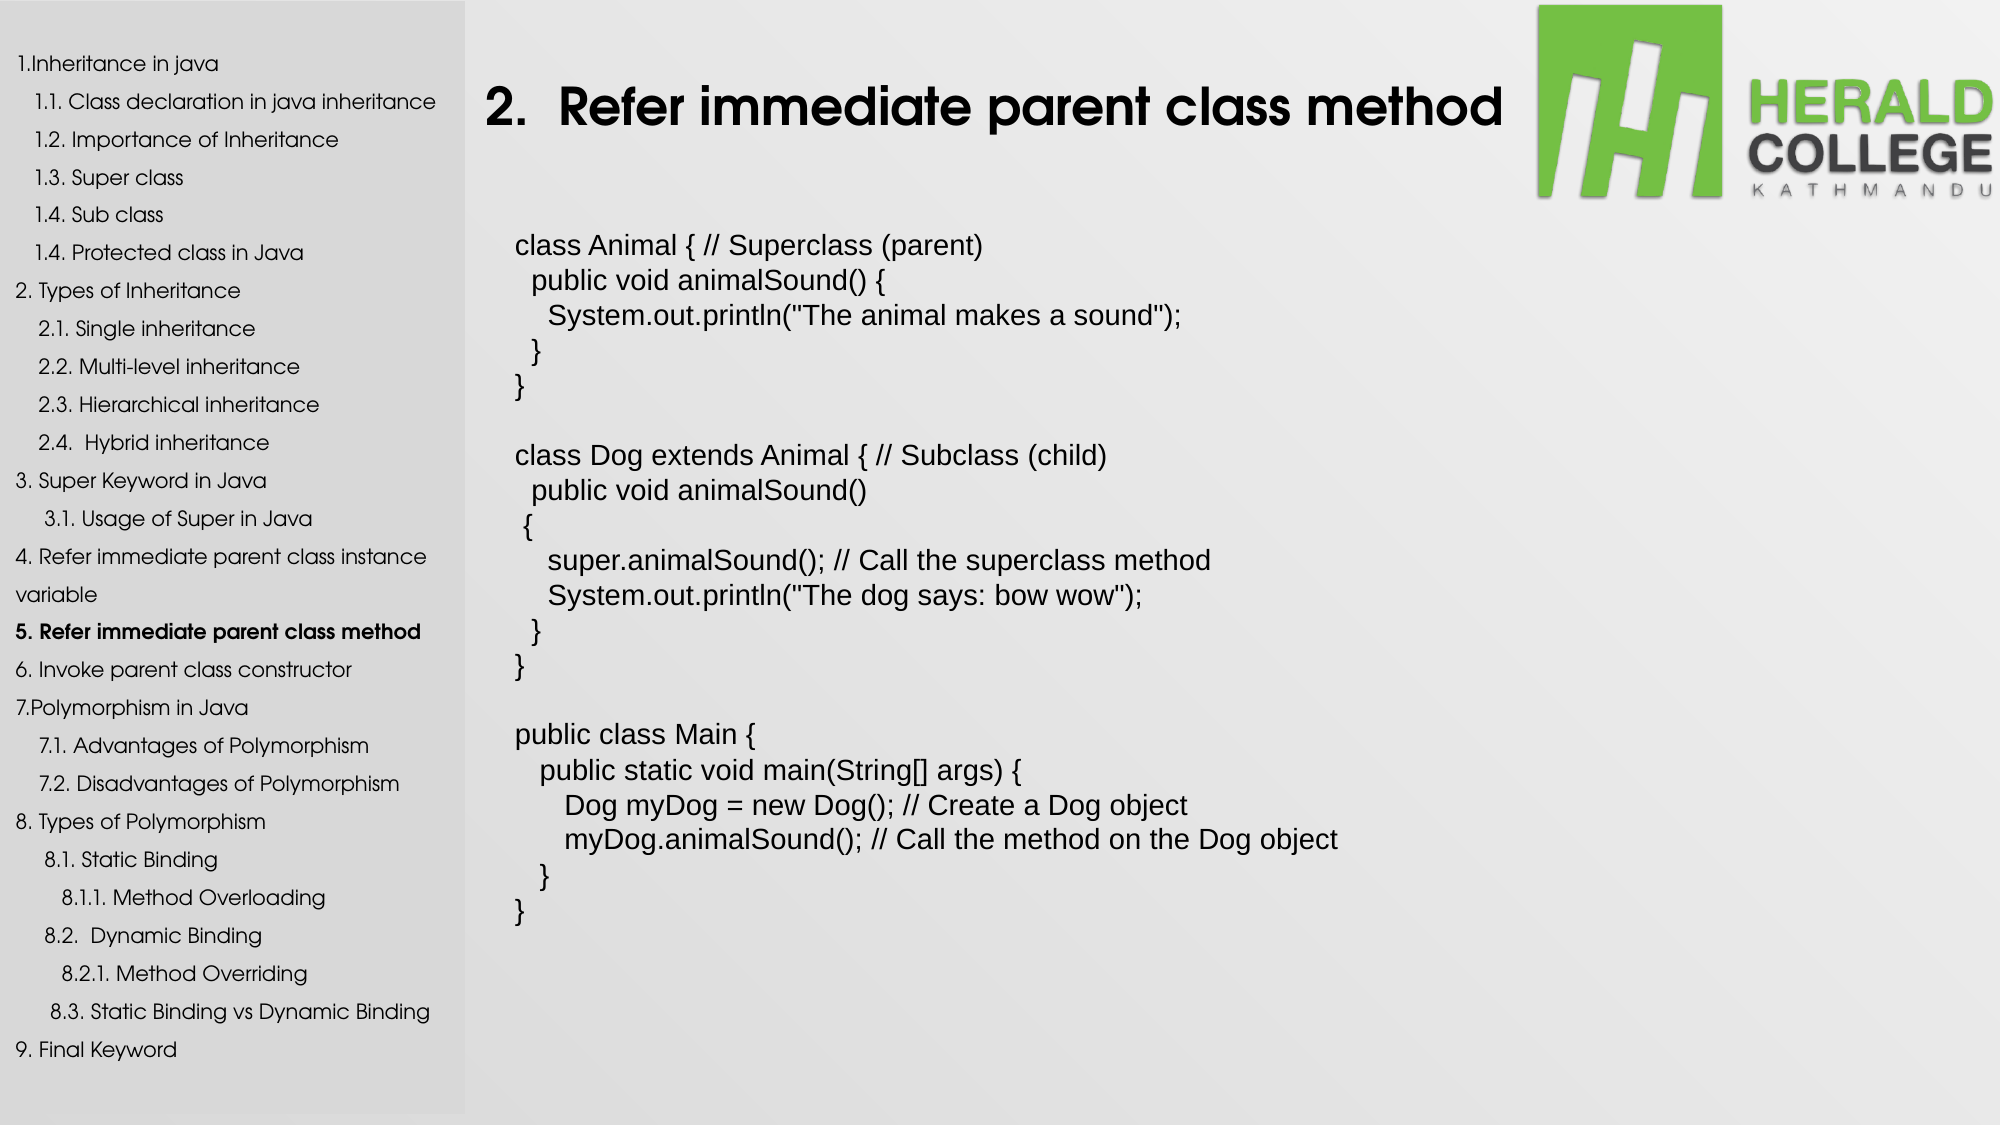

1.Inheritance in java
   1.1. Class declaration in java inheritance
   1.2. Importance of Inheritance
   1.3. Super class
   1.4. Sub class
   1.4. Protected class in Java
2. Types of Inheritance
    2.1. Single inheritance
    2.2. Multi-level inheritance
    2.3. Hierarchical inheritance
    2.4.  Hybrid inheritance
3. Super Keyword in Java
     3.1. Usage of Super in Java
4. Refer immediate parent class instance variable
5. Refer immediate parent class method
6. Invoke parent class constructor
7.Polymorphism in Java
    7.1. Advantages of Polymorphism
    7.2. Disadvantages of Polymorphism
8. Types of Polymorphism
     8.1. Static Binding
        8.1.1. Method Overloading
     8.2.  Dynamic Binding
        8.2.1. Method Overriding
      8.3. Static Binding vs Dynamic Binding
9. Final Keyword

2.  Refer immediate parent class method

class Animal { // Superclass (parent)
  public void animalSound() {
    System.out.println("The animal makes a sound");
  }
}

class Dog extends Animal { // Subclass (child)
  public void animalSound()
 {
    super.animalSound(); // Call the superclass method
    System.out.println("The dog says: bow wow");
  }
}

public class Main {
   public static void main(String[] args) {
      Dog myDog = new Dog(); // Create a Dog object
      myDog.animalSound(); // Call the method on the Dog object
   }
}